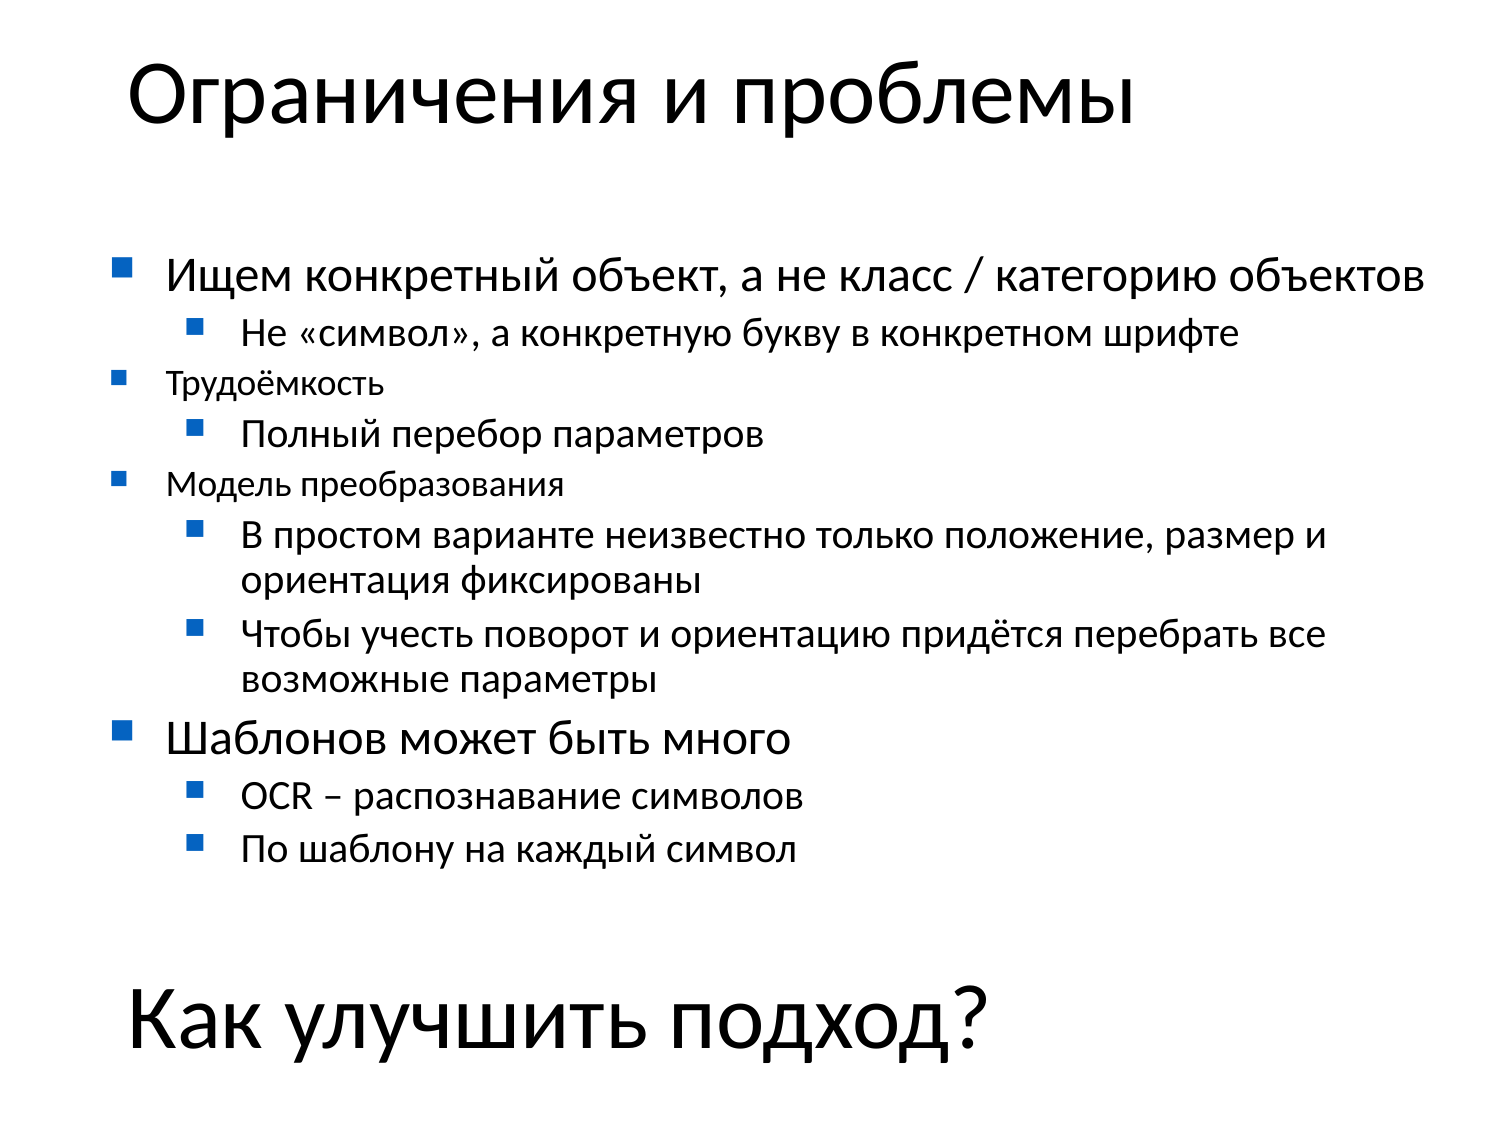

# Ограничения и проблемы
Ищем конкретный объект, а не класс / категорию объектов
Не «символ», а конкретную букву в конкретном шрифте
Трудоёмкость
Полный перебор параметров
Модель преобразования
В простом варианте неизвестно только положение, размер и ориентация фиксированы
Чтобы учесть поворот и ориентацию придётся перебрать все возможные параметры
Шаблонов может быть много
OCR – распознавание символов
По шаблону на каждый символ

Как улучшить подход?